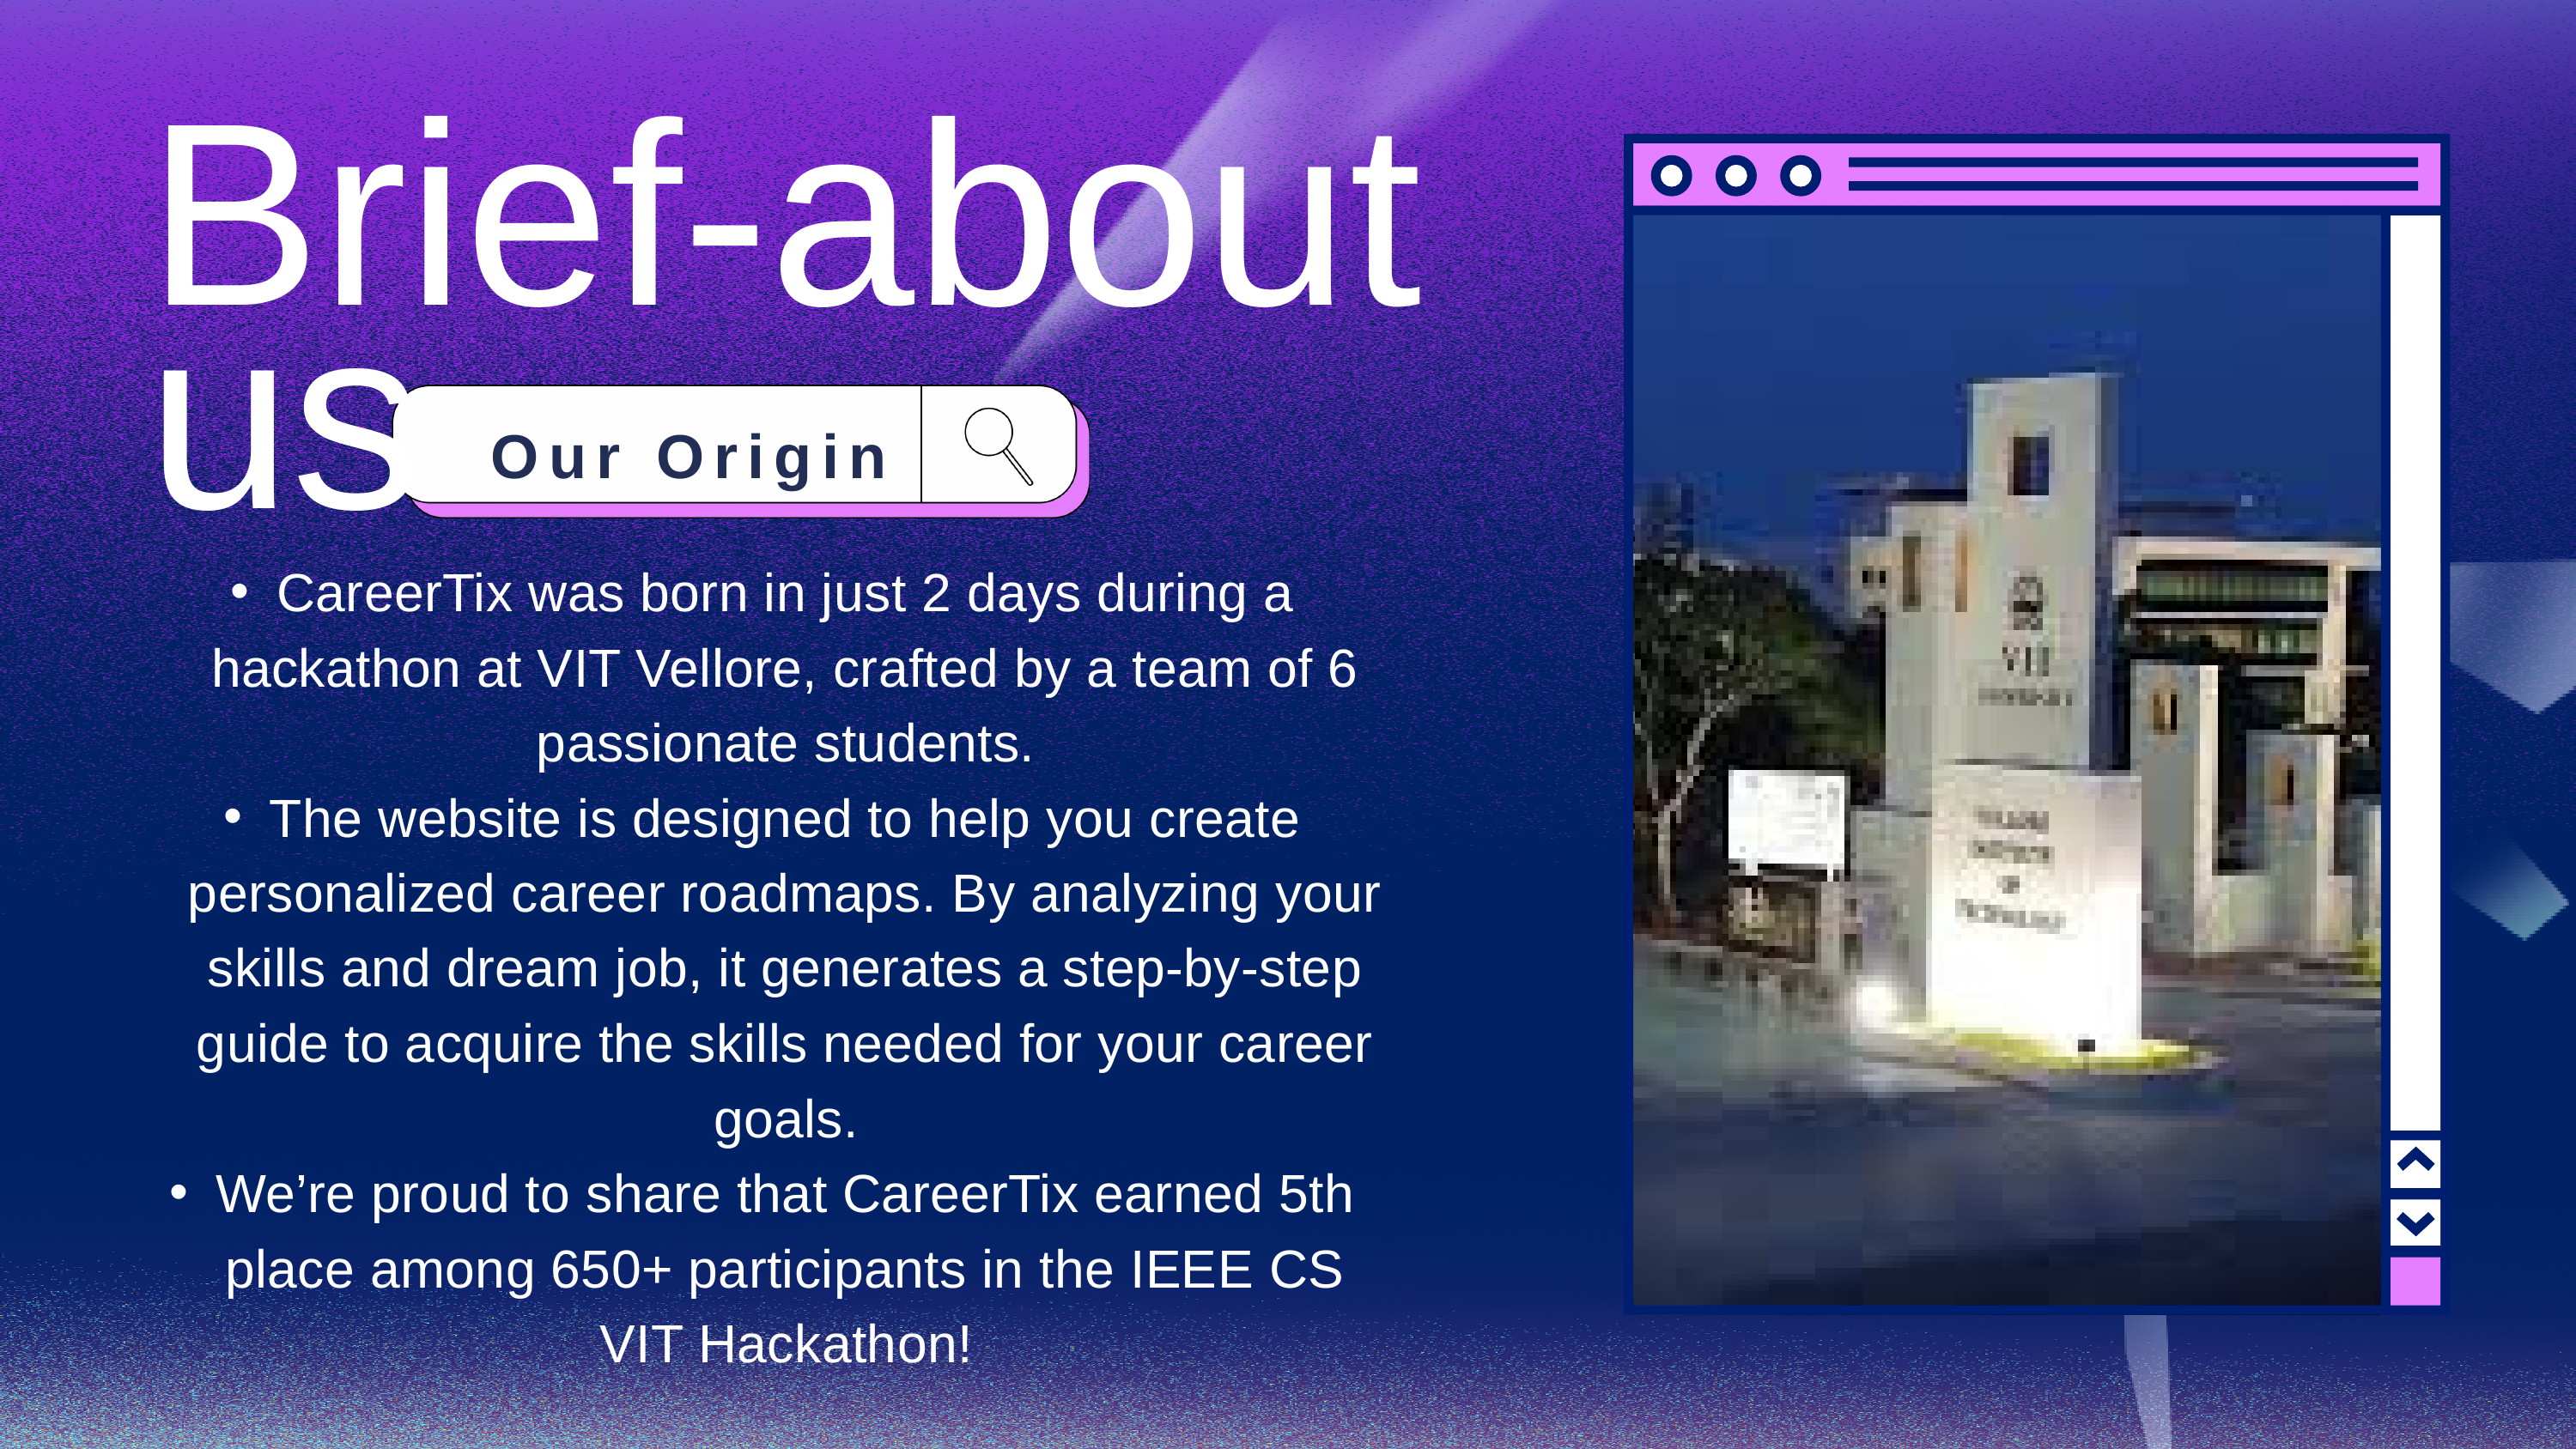

Brief-about us

Our Origin
CareerTix was born in just 2 days during a hackathon at VIT Vellore, crafted by a team of 6 passionate students.
The website is designed to help you create personalized career roadmaps. By analyzing your skills and dream job, it generates a step-by-step guide to acquire the skills needed for your career goals.
We’re proud to share that CareerTix earned 5th place among 650+ participants in the IEEE CS VIT Hackathon!